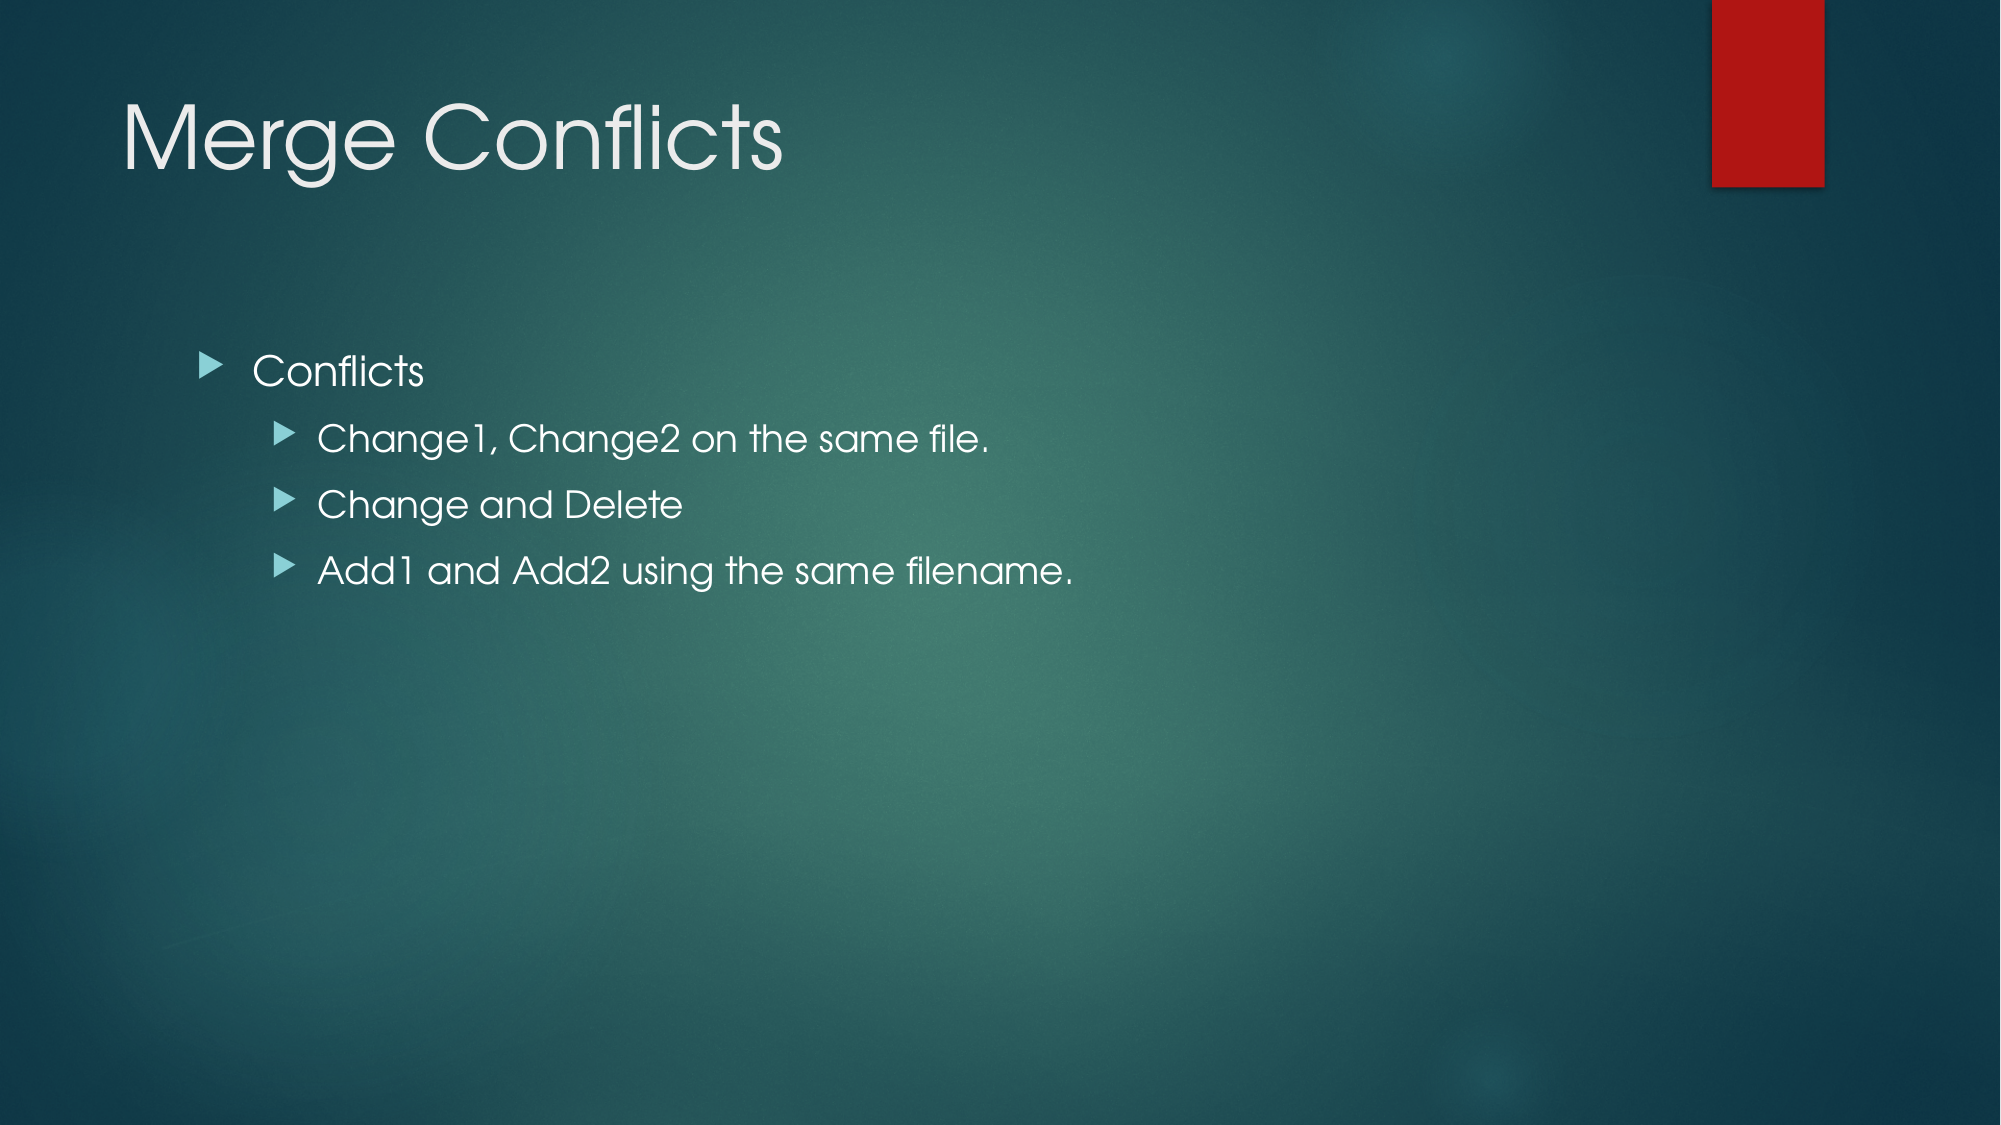

# Merge Conflicts
Conflicts
Change1, Change2 on the same file.
Change and Delete
Add1 and Add2 using the same filename.